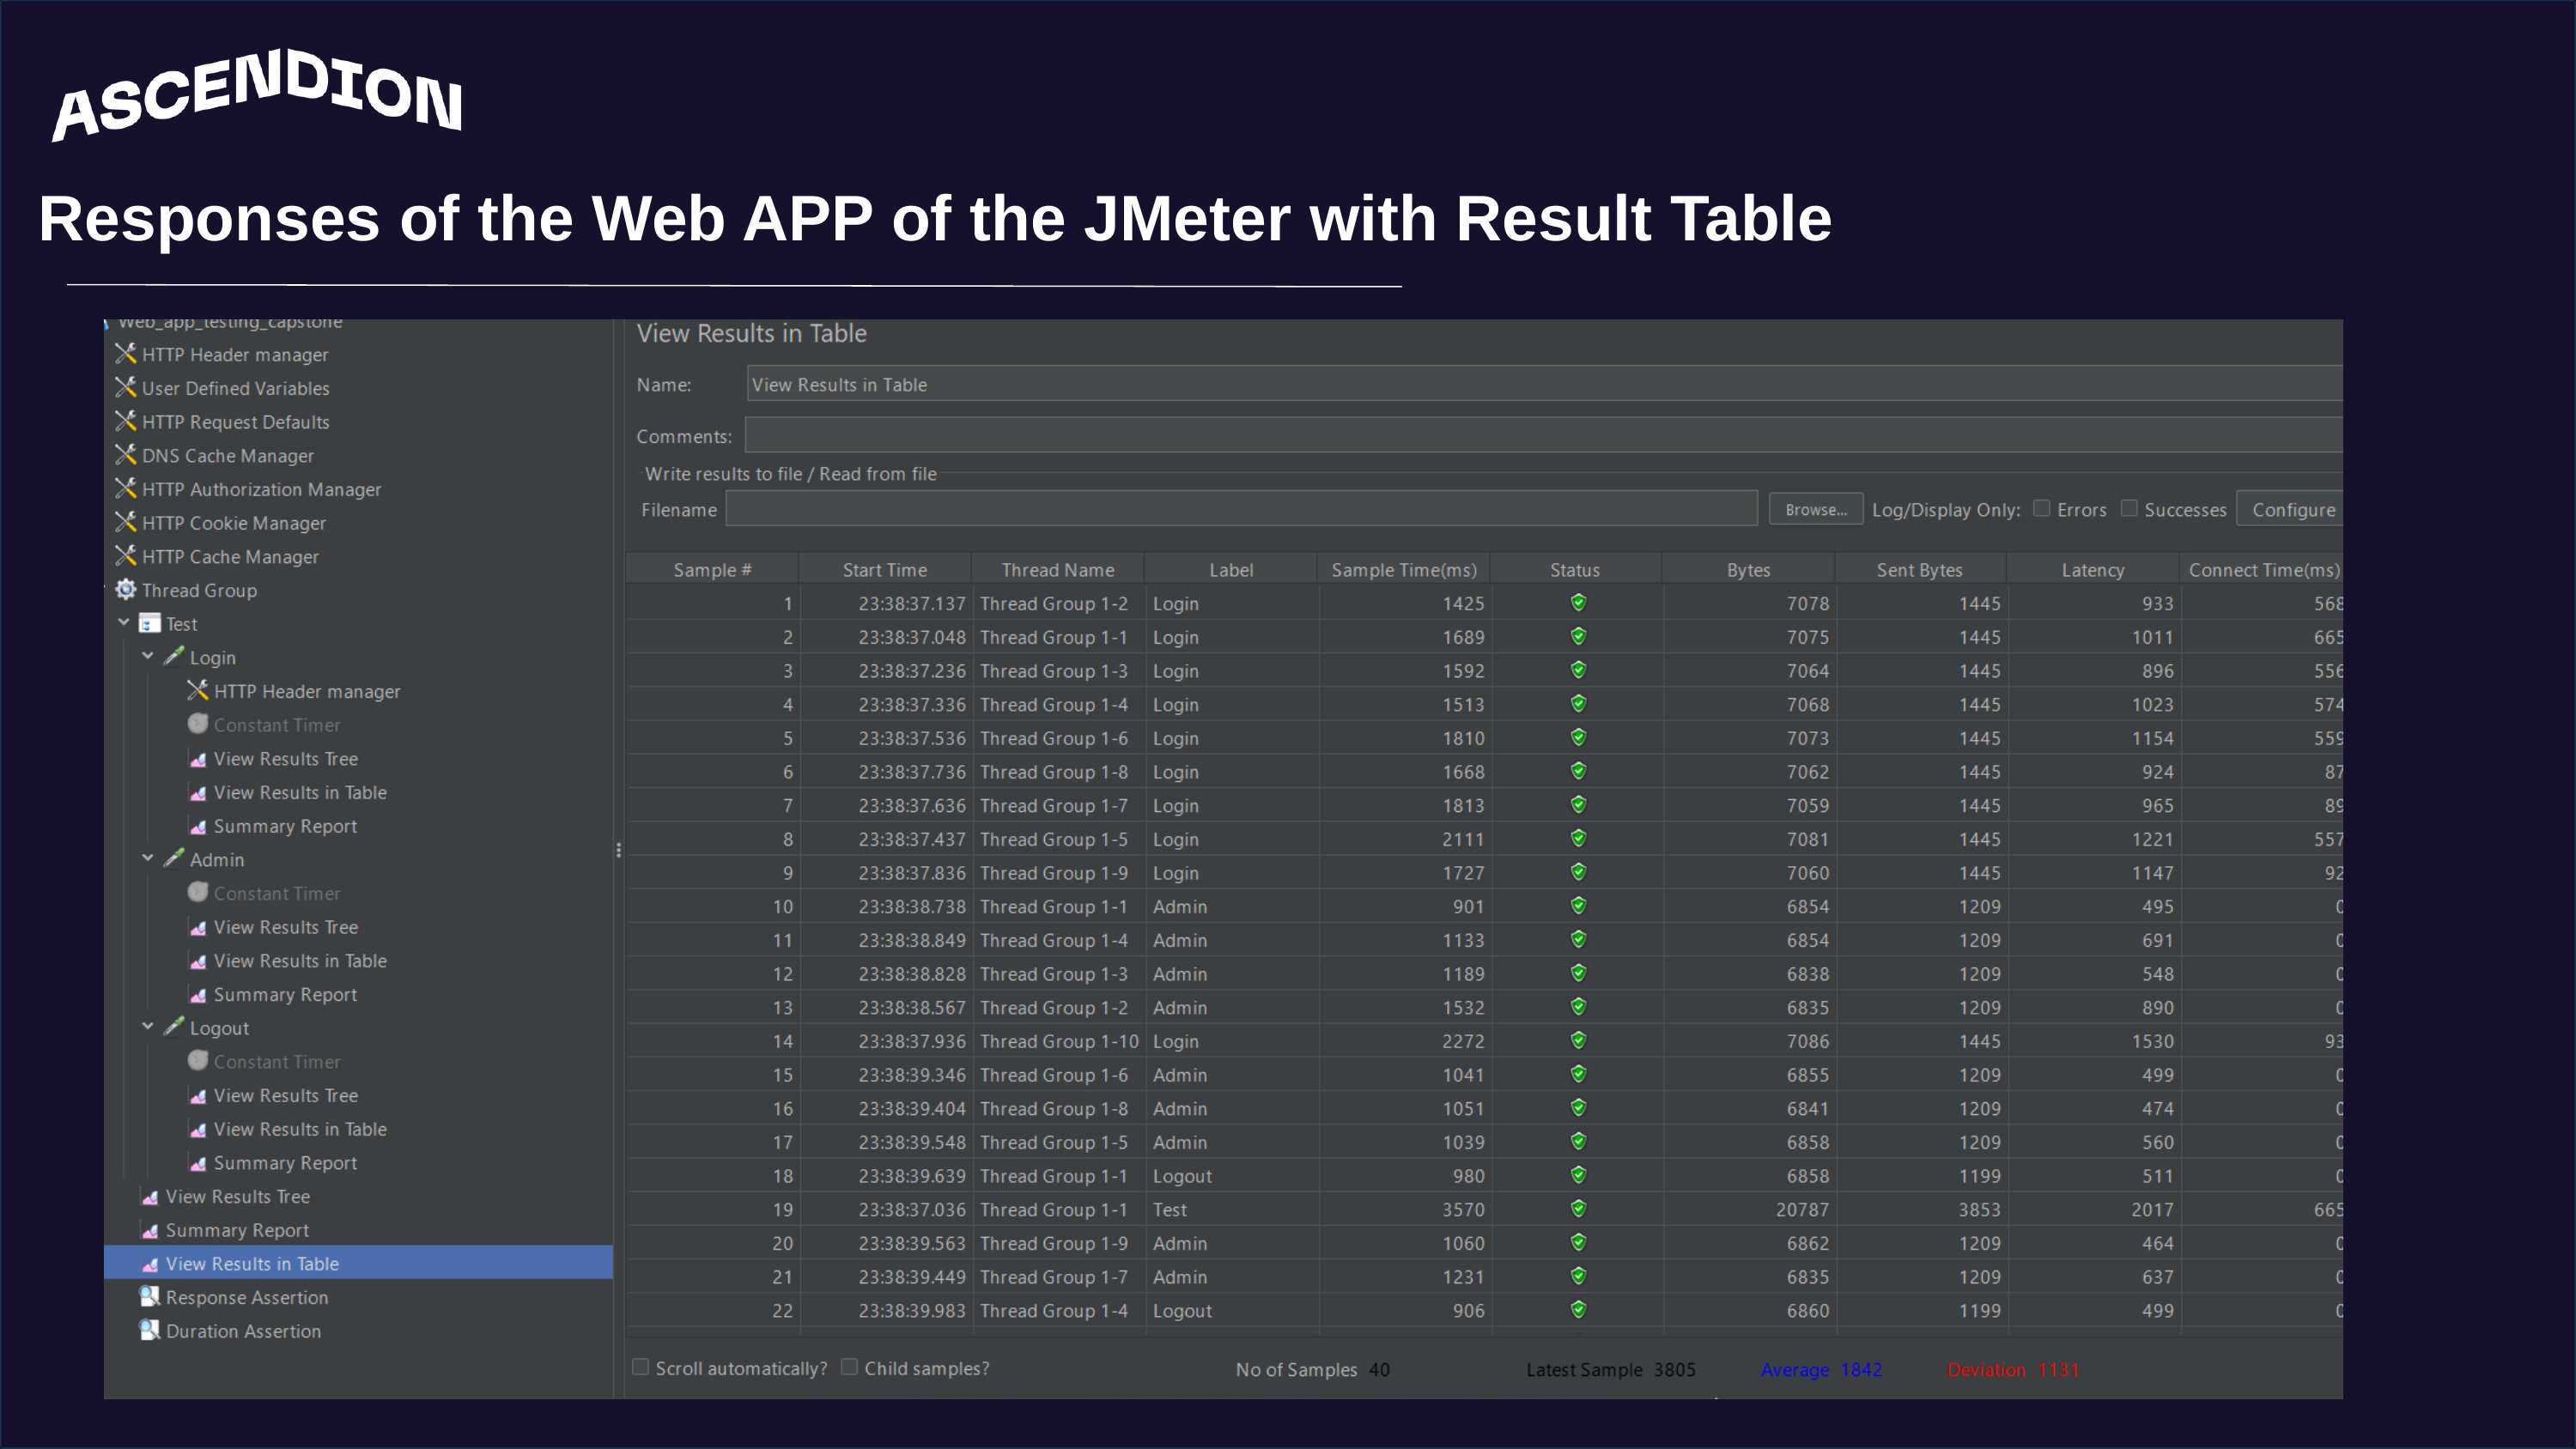

Responses of the Web APP of the JMeter with Result Table